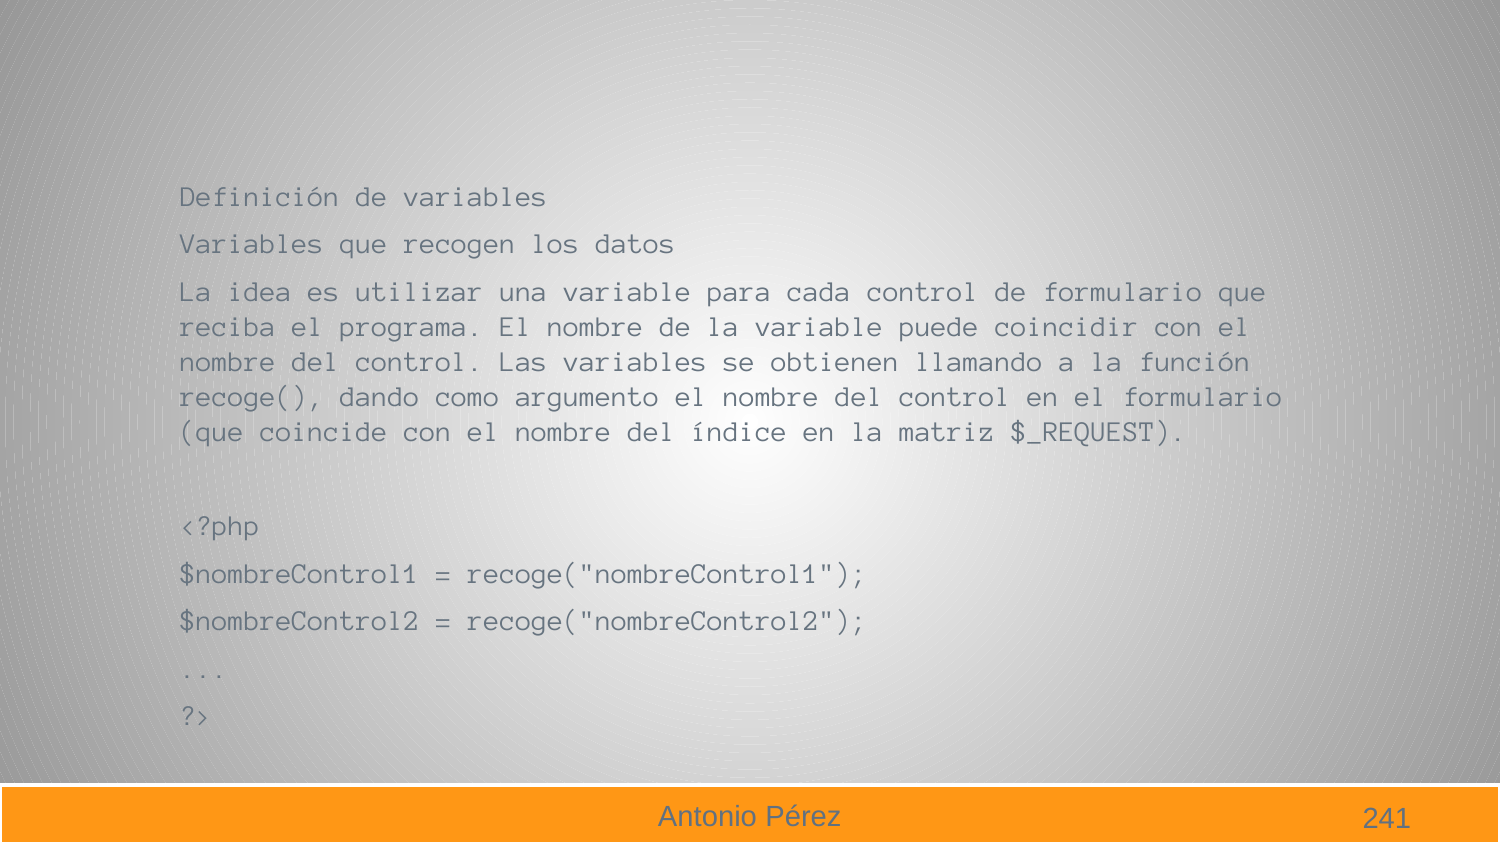

#
Definición de variables
Variables que recogen los datos
La idea es utilizar una variable para cada control de formulario que reciba el programa. El nombre de la variable puede coincidir con el nombre del control. Las variables se obtienen llamando a la función recoge(), dando como argumento el nombre del control en el formulario (que coincide con el nombre del índice en la matriz $_REQUEST).

<?php
$nombreControl1 = recoge("nombreControl1");
$nombreControl2 = recoge("nombreControl2");
...
?>
241